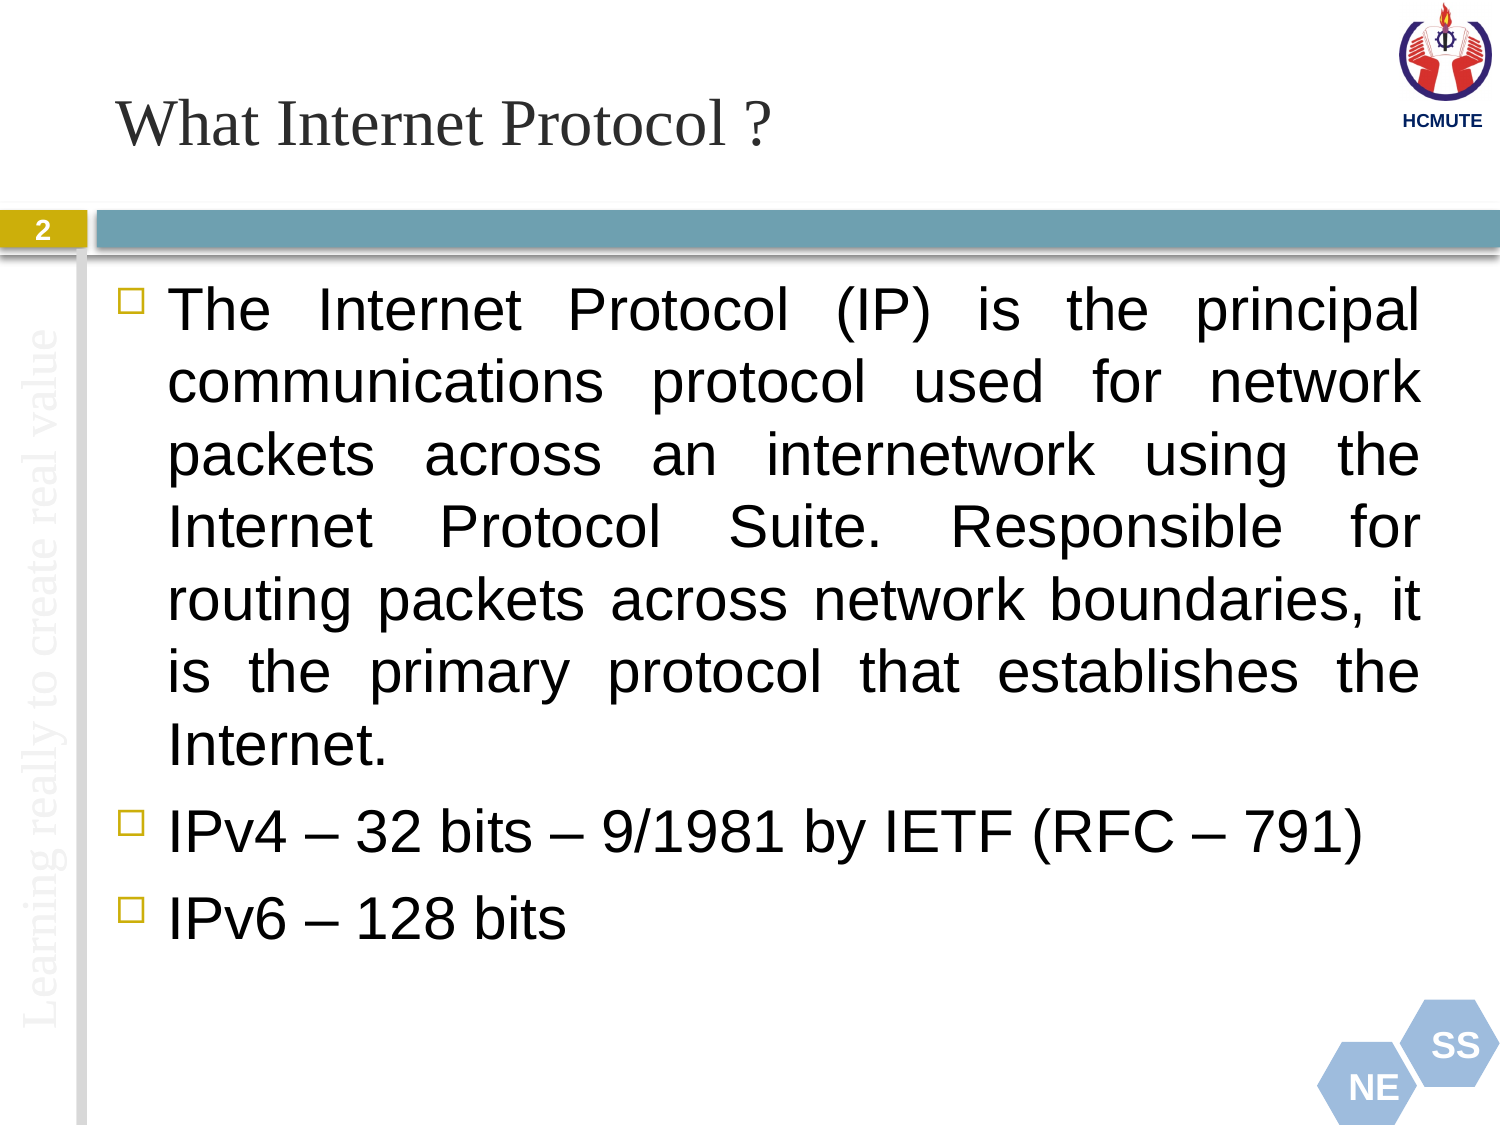

# What Internet Protocol ?
2
The Internet Protocol (IP) is the principal communications protocol used for network packets across an internetwork using the Internet Protocol Suite. Responsible for routing packets across network boundaries, it is the primary protocol that establishes the Internet.
IPv4 – 32 bits – 9/1981 by IETF (RFC – 791)
IPv6 – 128 bits